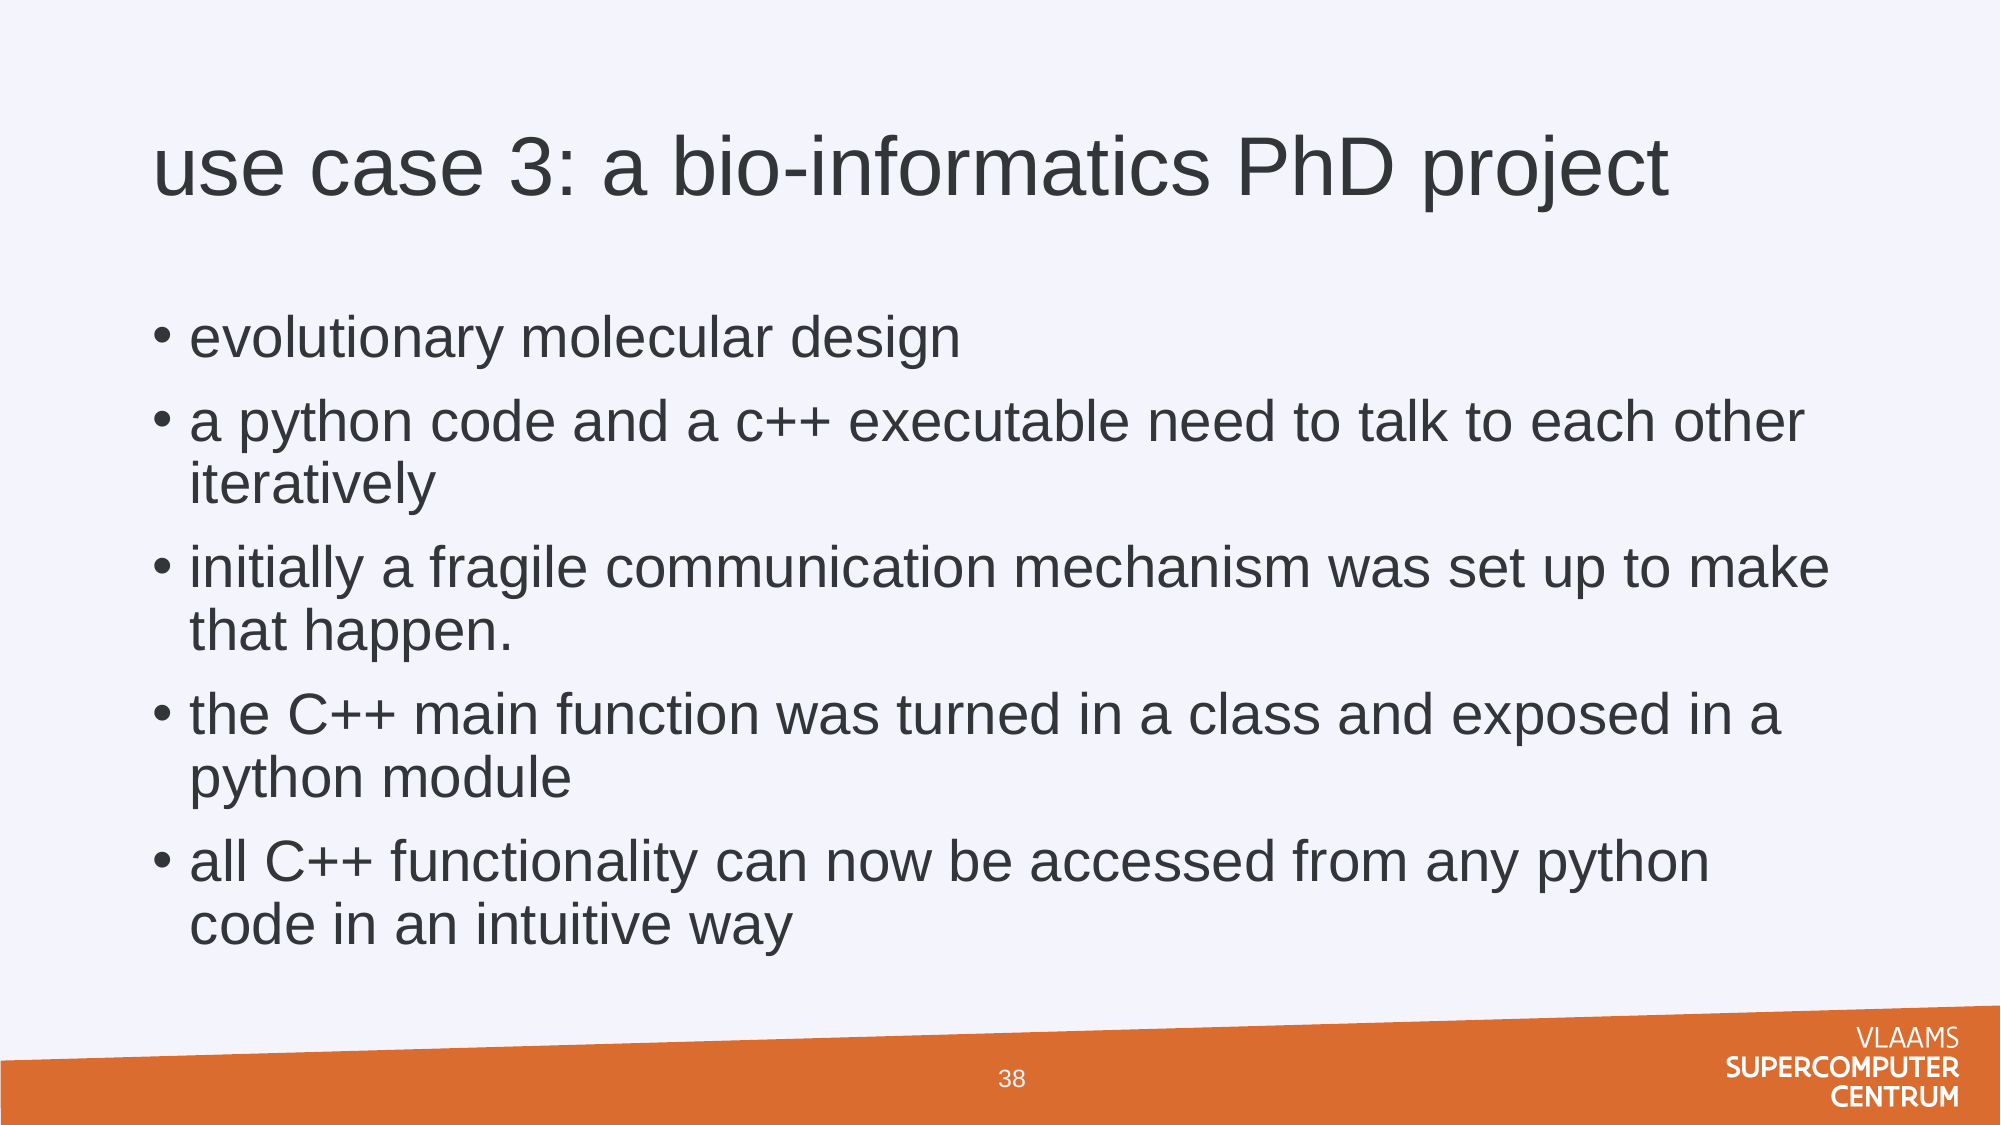

# use case 3: a bio-informatics PhD project
evolutionary molecular design
a python code and a c++ executable need to talk to each other iteratively
initially a fragile communication mechanism was set up to make that happen.
the C++ main function was turned in a class and exposed in a python module
all C++ functionality can now be accessed from any python code in an intuitive way

38